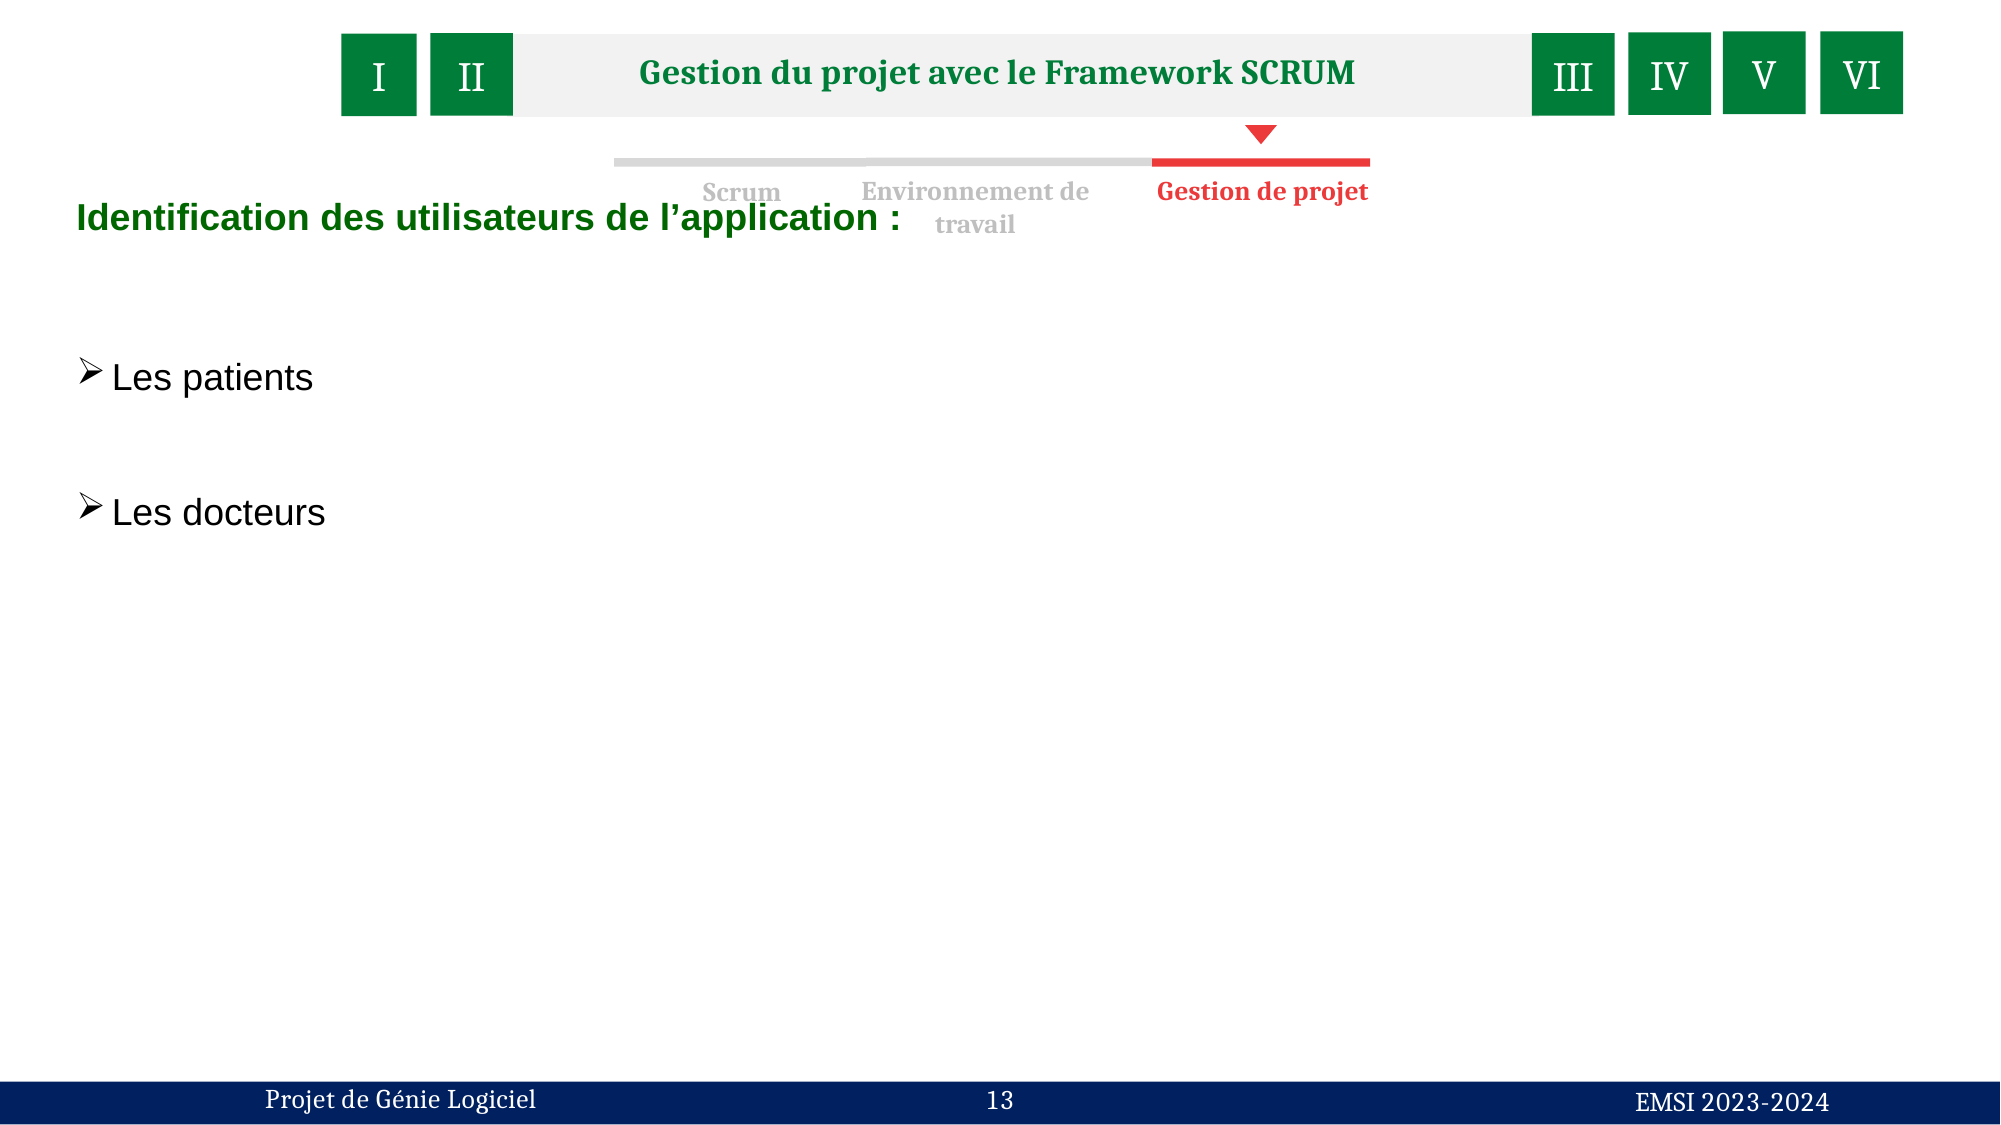

V
VI
IV
II
III
I

Gestion du projet avec le Framework SCRUM

Gestion de projet
Environnement de travail
Scrum
Identification des utilisateurs de l’application :
Les patients
Les docteurs
Projet de Génie Logiciel
13
EMSI 2023-2024